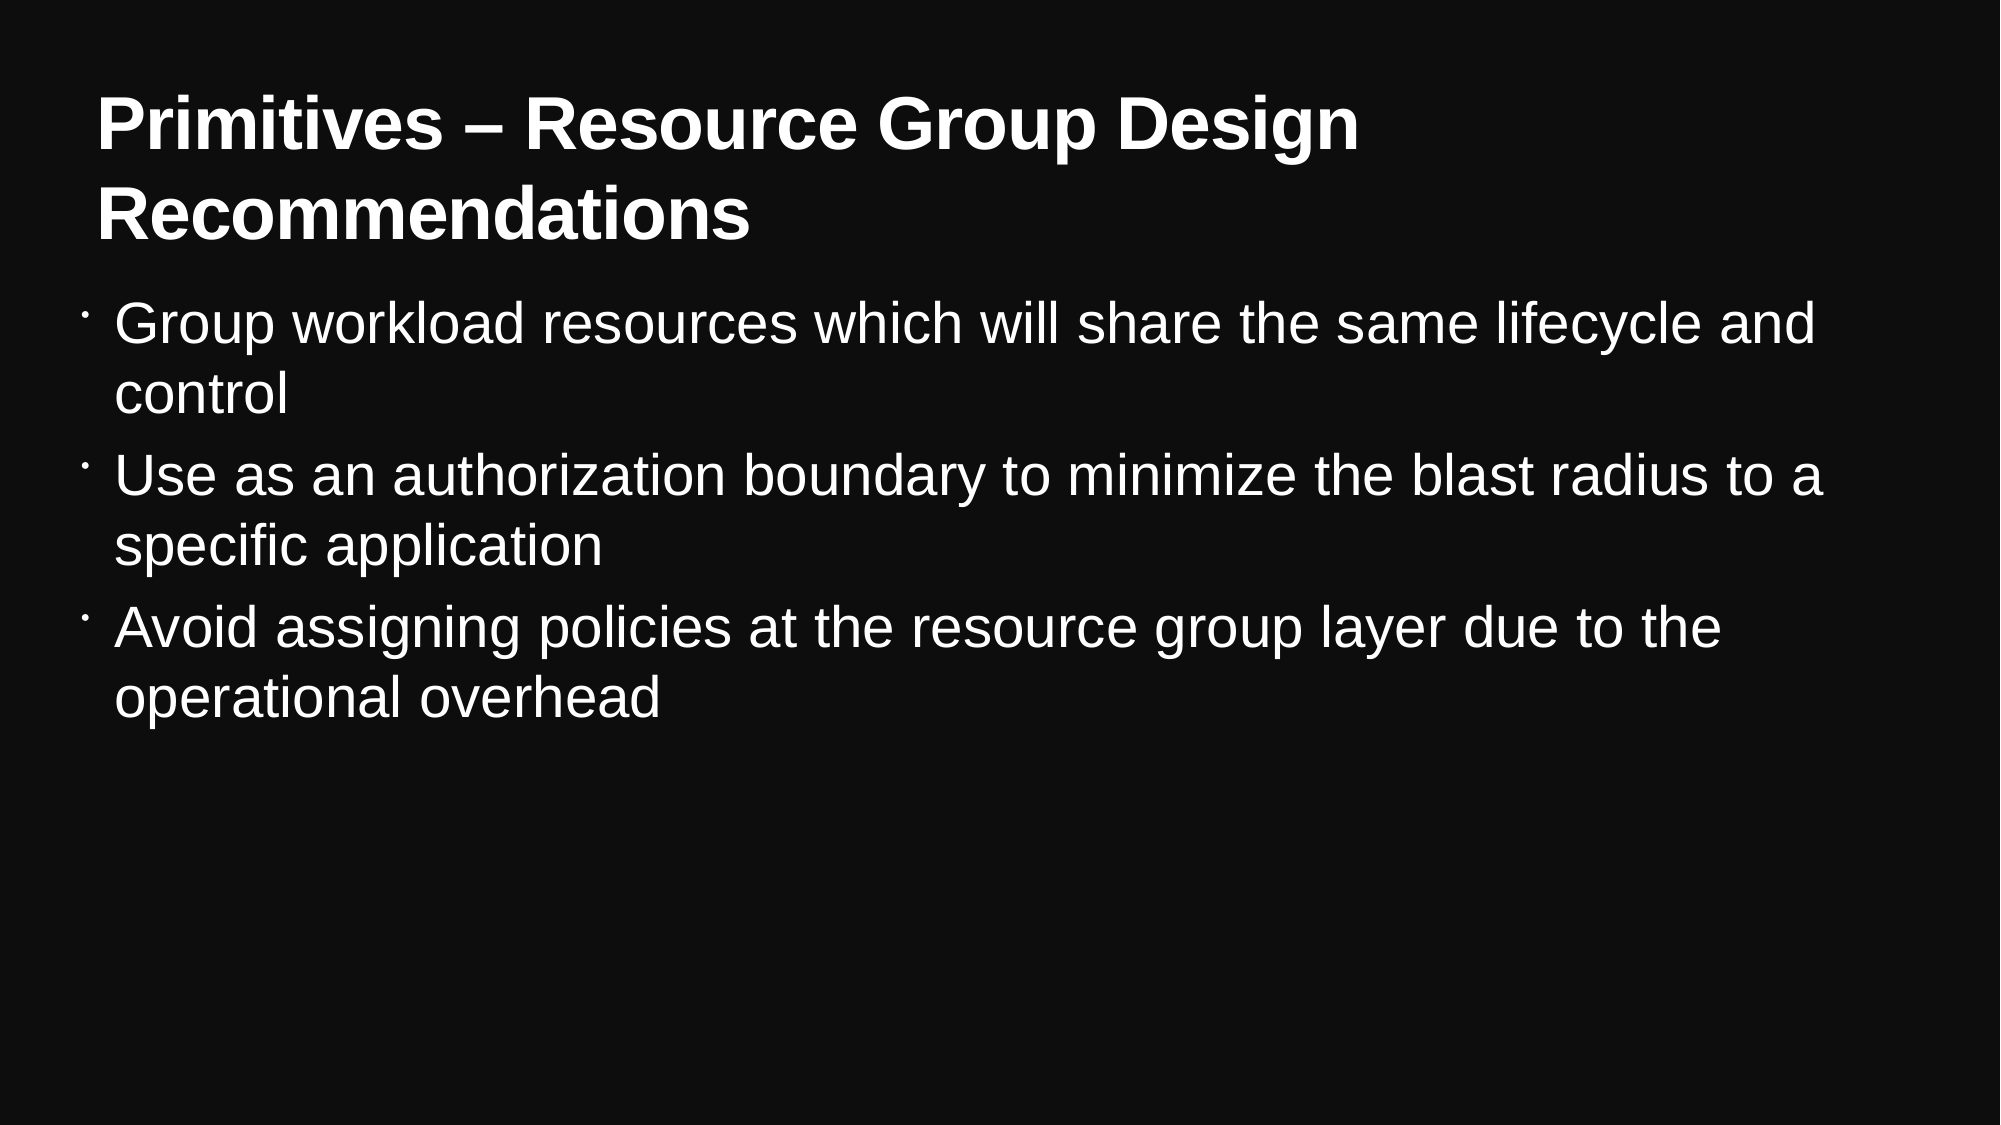

# Primitives – Resource Group Design Recommendations
Group workload resources which will share the same lifecycle and control
Use as an authorization boundary to minimize the blast radius to a specific application
Avoid assigning policies at the resource group layer due to the operational overhead